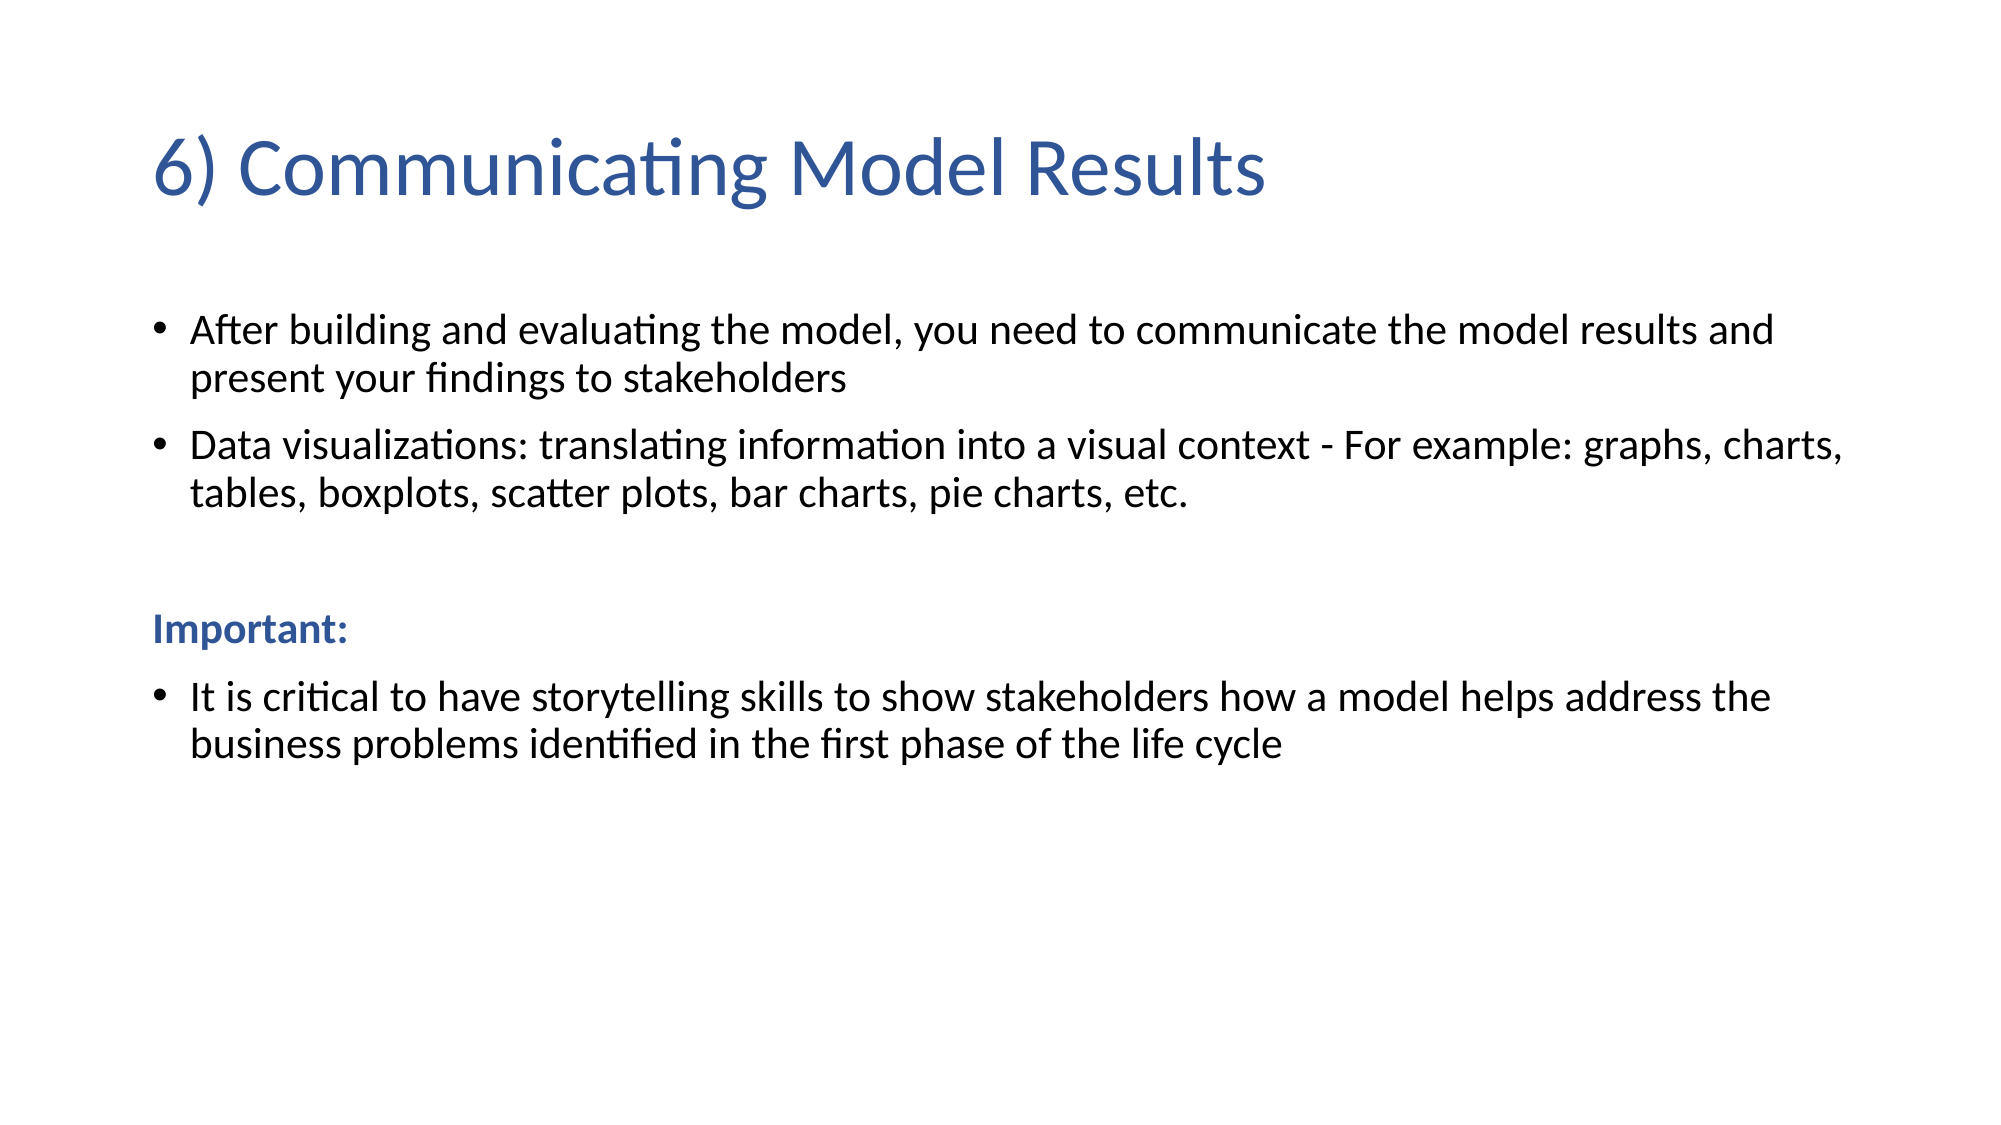

# 6) Communicating Model Results
After building and evaluating the model, you need to communicate the model results and present your findings to stakeholders
Data visualizations: translating information into a visual context - For example: graphs, charts, tables, boxplots, scatter plots, bar charts, pie charts, etc.

Important:
It is critical to have storytelling skills to show stakeholders how a model helps address the business problems identified in the first phase of the life cycle